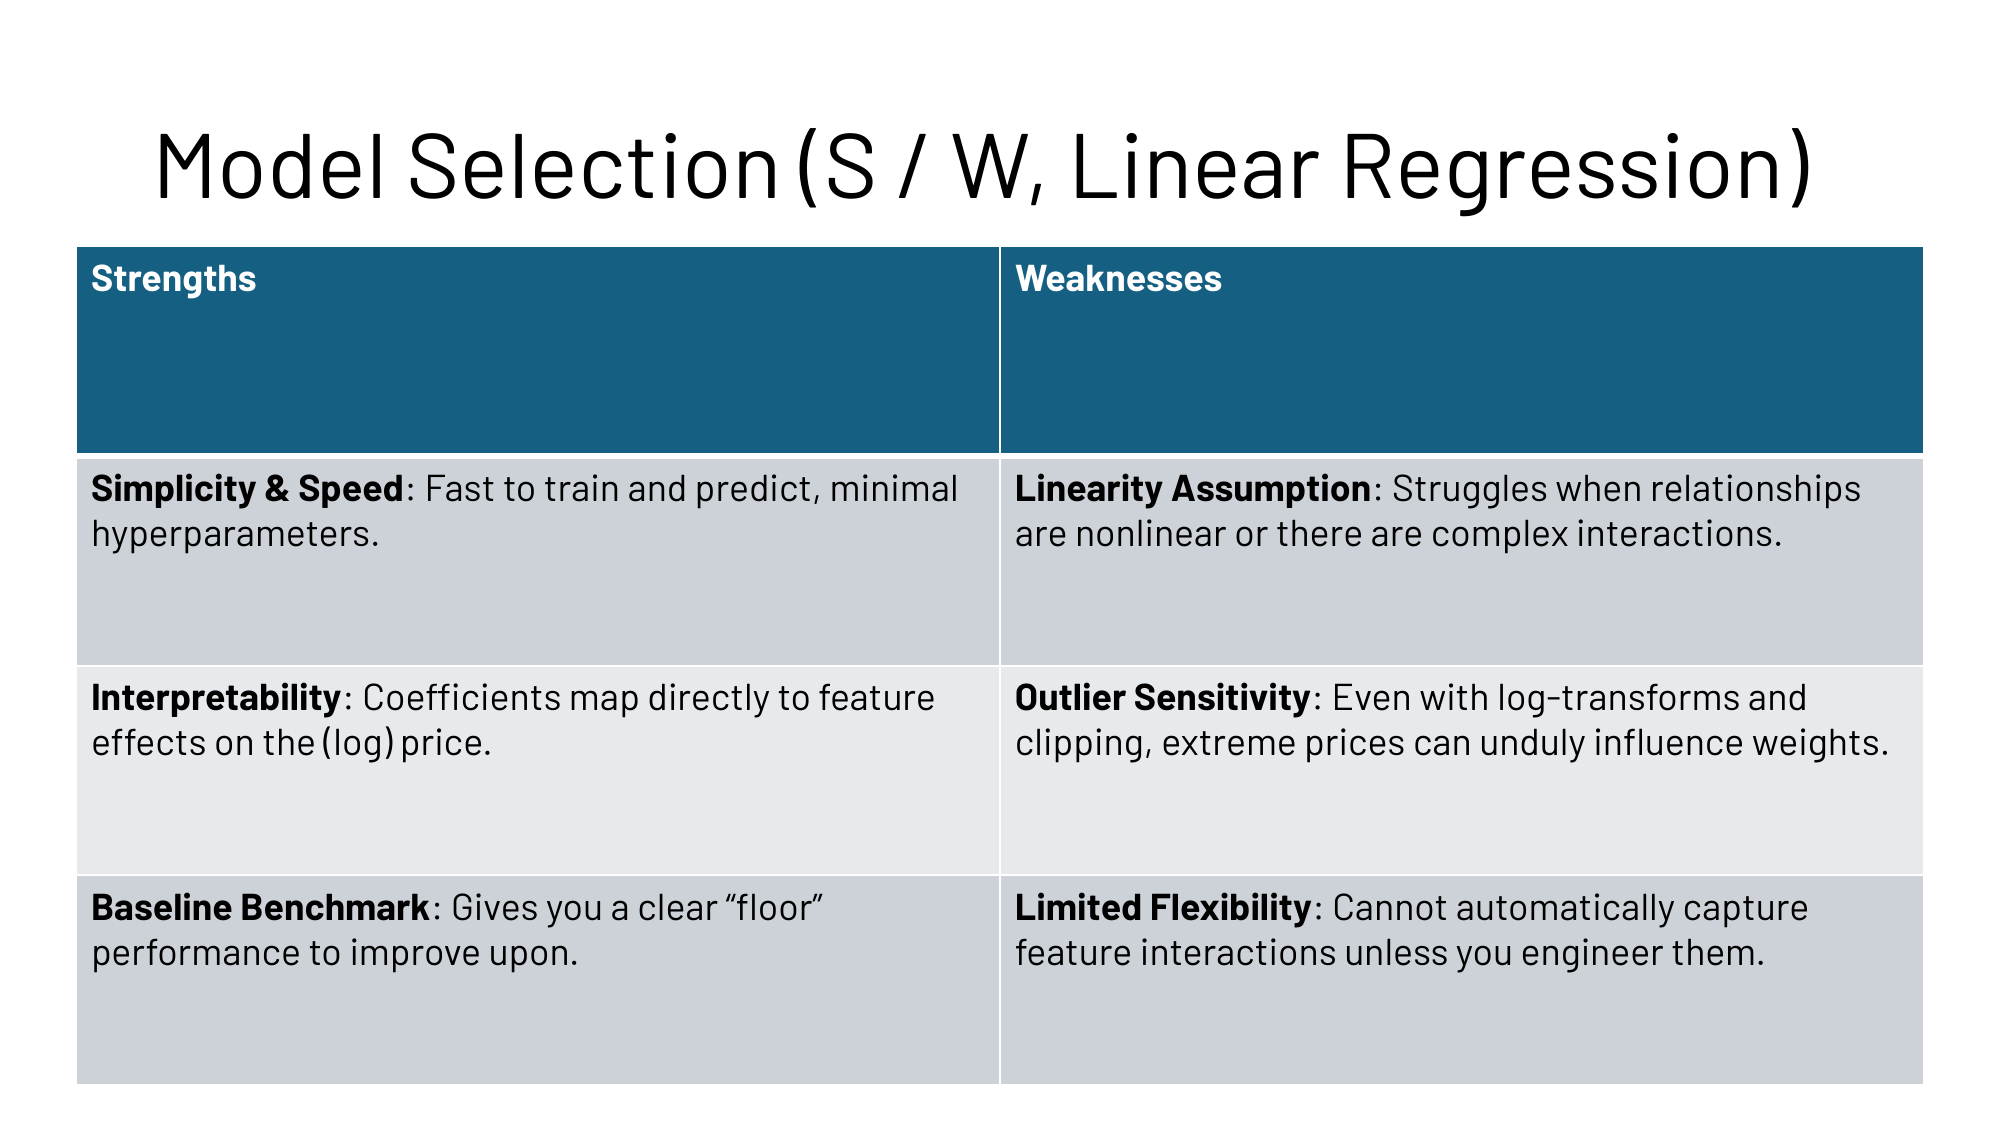

# Model Selection (S / W, Linear Regression)
| Strengths | Weaknesses |
| --- | --- |
| Simplicity & Speed: Fast to train and predict, minimal hyperparameters. | Linearity Assumption: Struggles when relationships are nonlinear or there are complex interactions. |
| Interpretability: Coefficients map directly to feature effects on the (log) price. | Outlier Sensitivity: Even with log‐transforms and clipping, extreme prices can unduly influence weights. |
| Baseline Benchmark: Gives you a clear “floor” performance to improve upon. | Limited Flexibility: Cannot automatically capture feature interactions unless you engineer them. |